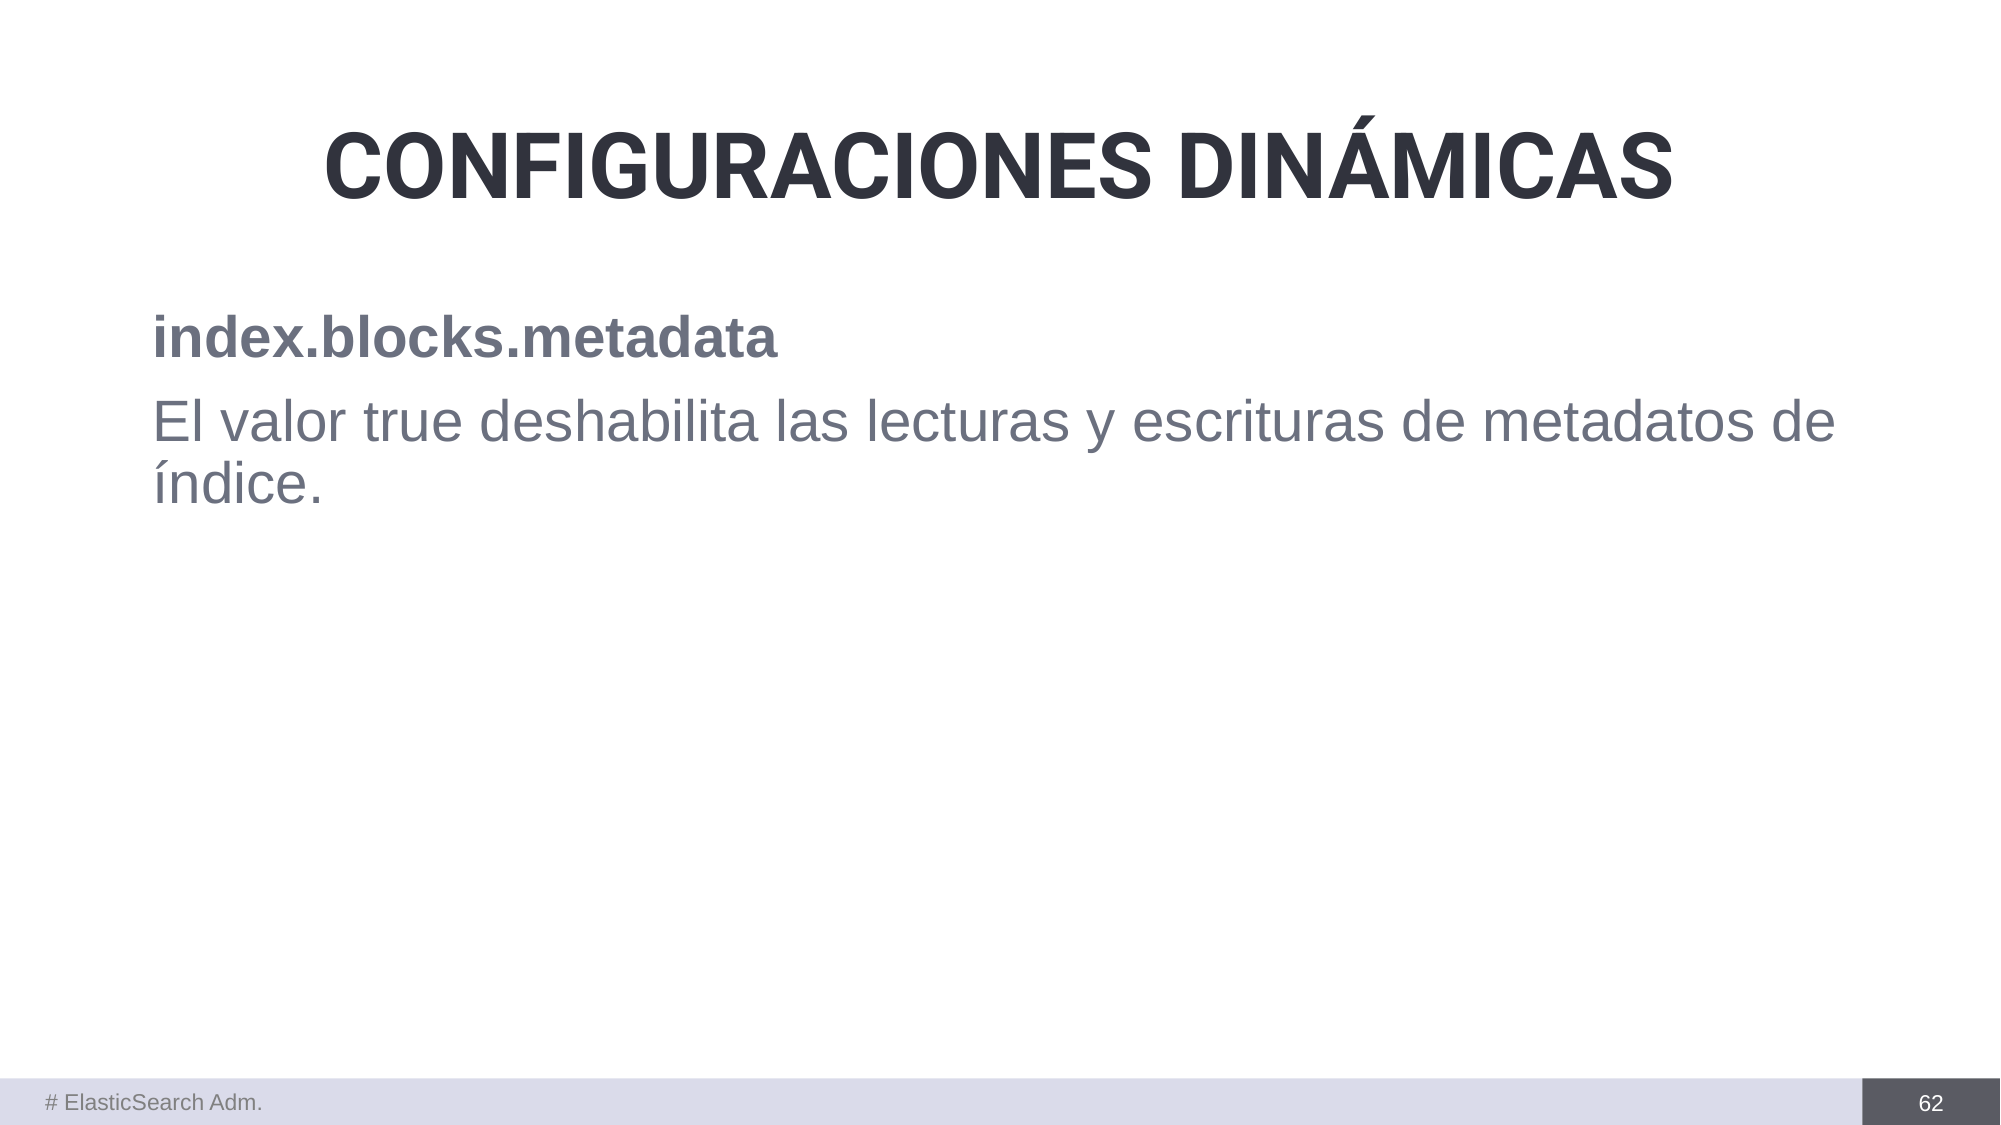

# CONFIGURACIONES DINÁMICAS
index.blocks.metadata
El valor true deshabilita las lecturas y escrituras de metadatos de índice.
# ElasticSearch Adm.
62